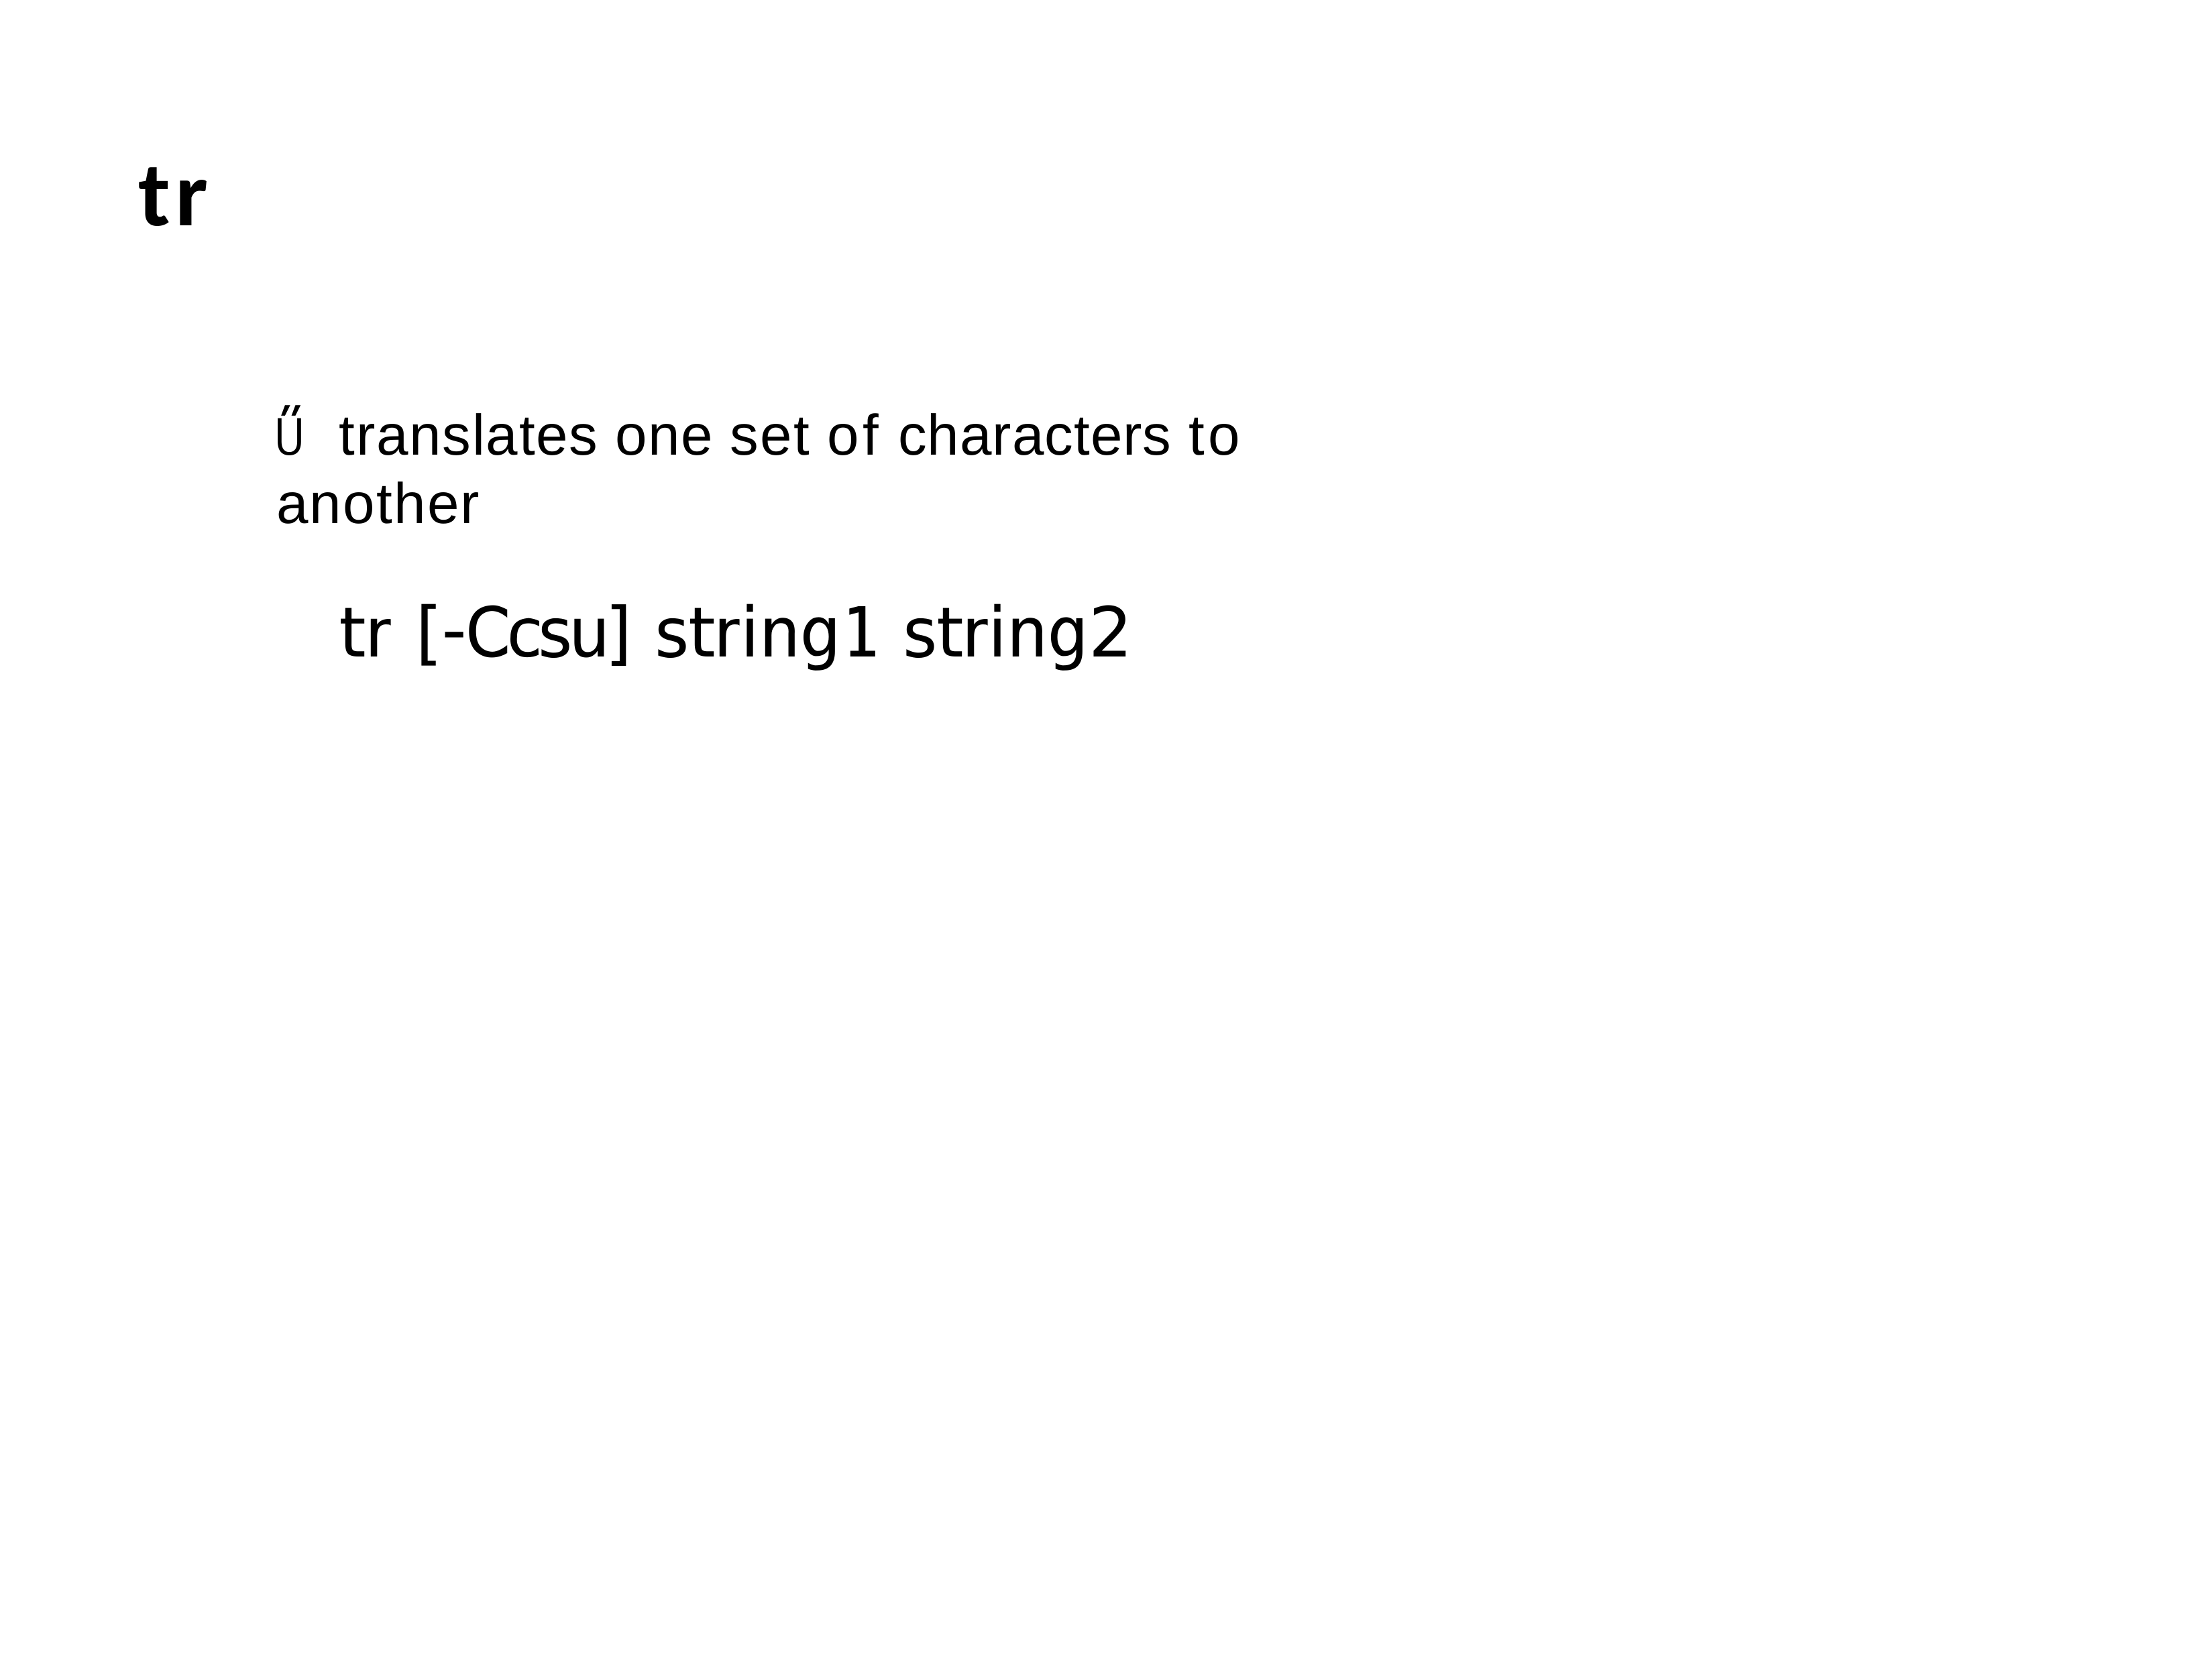

tr

Ű translates one set of characters to another
tr [-Ccsu] string1 string2